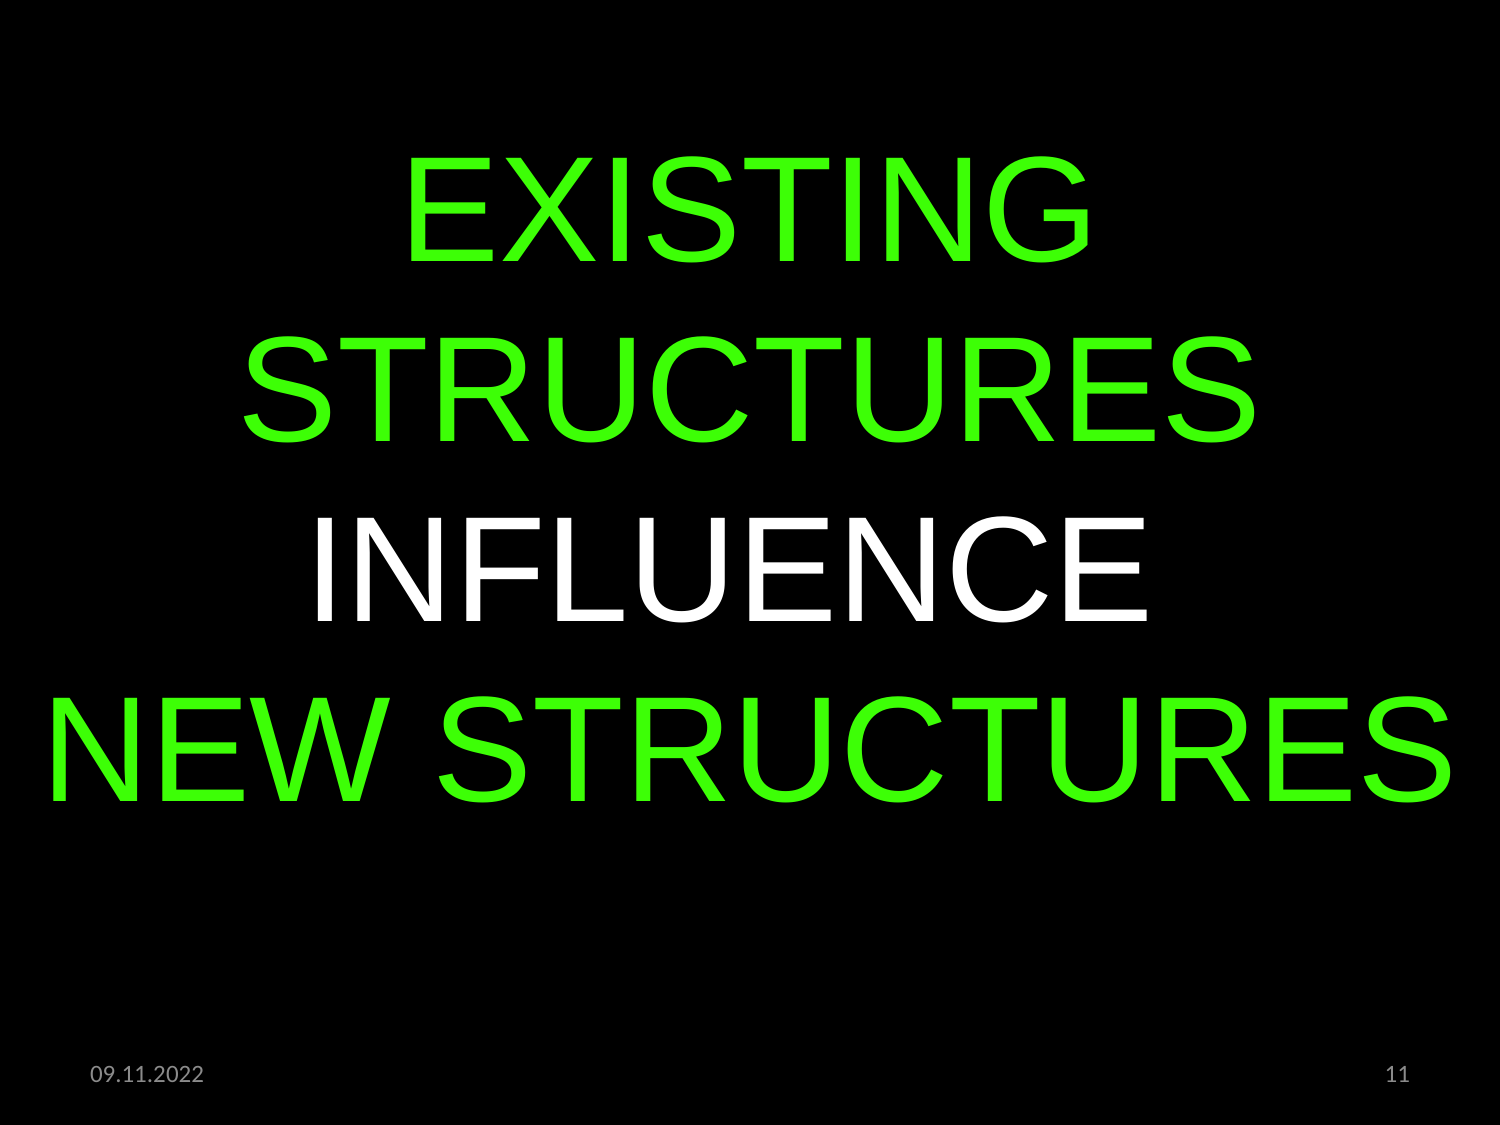

EXISTING STRUCTURES INFLUENCE
NEW STRUCTURES
09.11.2022
11